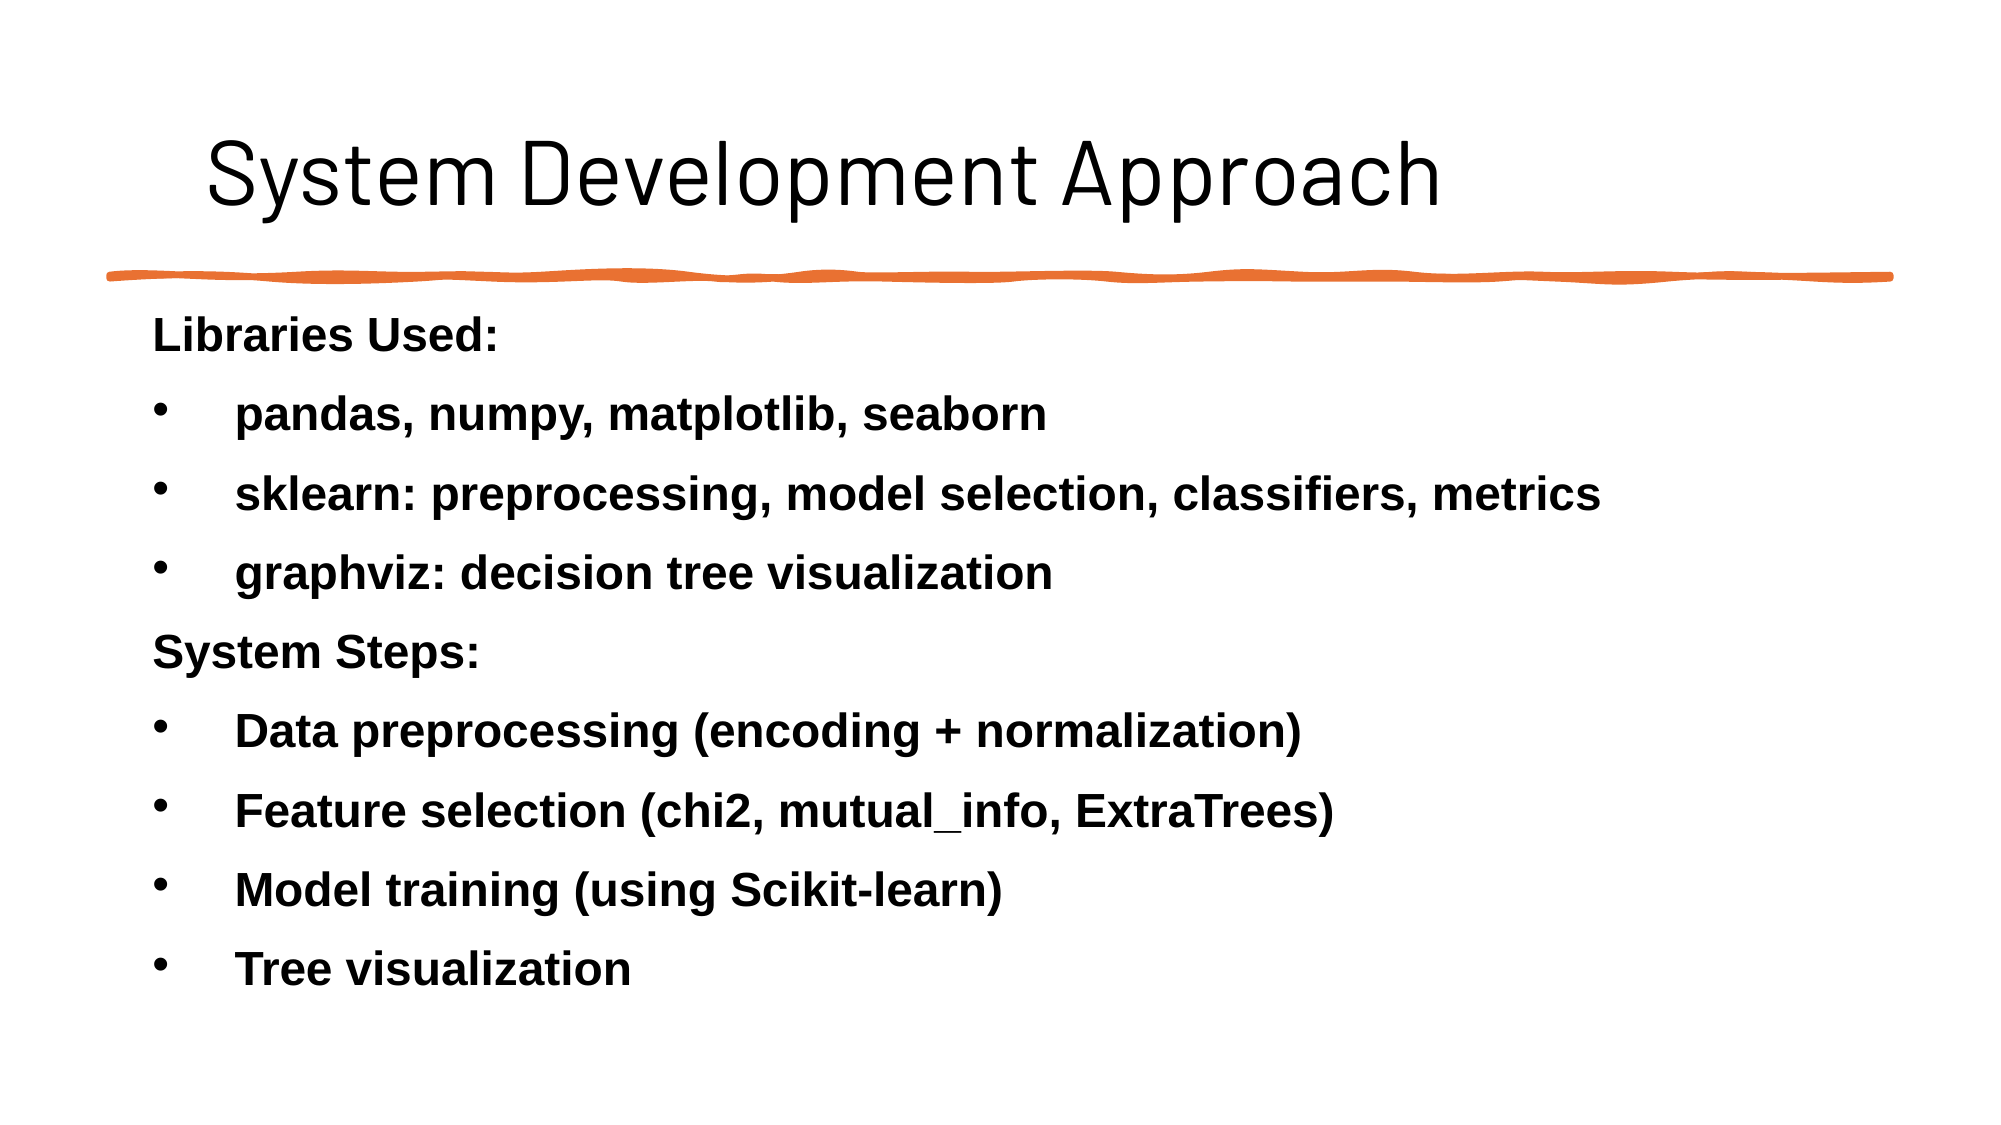

Libraries Used:
- pandas, numpy, matplotlib, seaborn
- sklearn: preprocessing, model selection, classifiers, metrics
- graphviz: decision tree visualization

System Steps:
- Data preprocessing (encoding + normalization)
- Feature selection (chi2, mutual_info, ExtraTrees)
- Model training (Scikit-learn)
- Tree visualization
# System Development Approach

Libraries Used:

pandas, numpy, matplotlib, seaborn

sklearn: preprocessing, model selection, classifiers, metrics

graphviz: decision tree visualization

System Steps:

Data preprocessing (encoding + normalization)

Feature selection (chi2, mutual_info, ExtraTrees)

Model training (using Scikit-learn)

Tree visualization